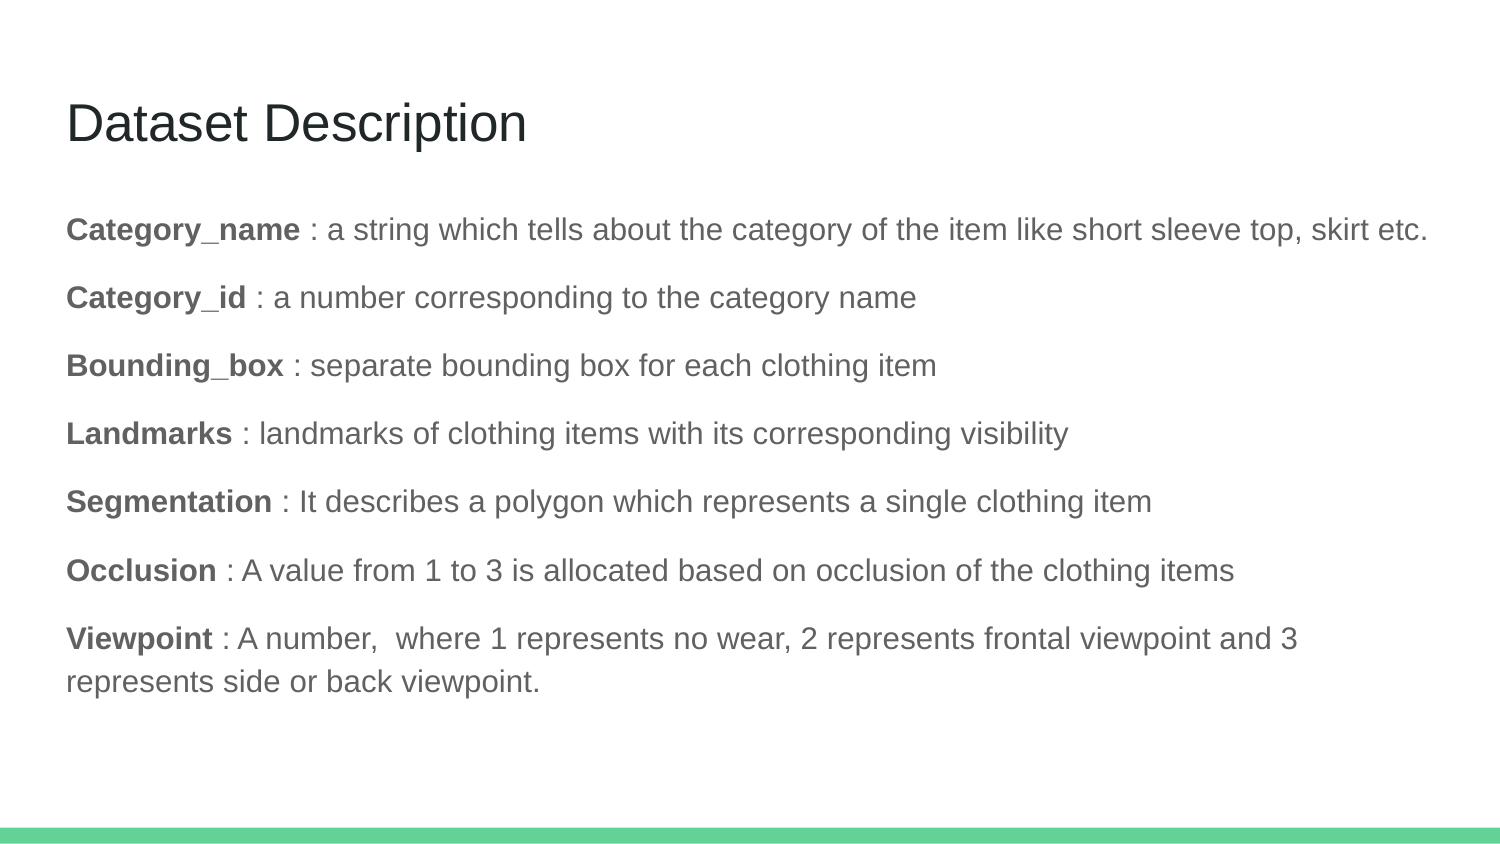

# Dataset Description
Category_name : a string which tells about the category of the item like short sleeve top, skirt etc.
Category_id : a number corresponding to the category name
Bounding_box : separate bounding box for each clothing item
Landmarks : landmarks of clothing items with its corresponding visibility
Segmentation : It describes a polygon which represents a single clothing item
Occlusion : A value from 1 to 3 is allocated based on occlusion of the clothing items
Viewpoint : A number,  where 1 represents no wear, 2 represents frontal viewpoint and 3 represents side or back viewpoint.